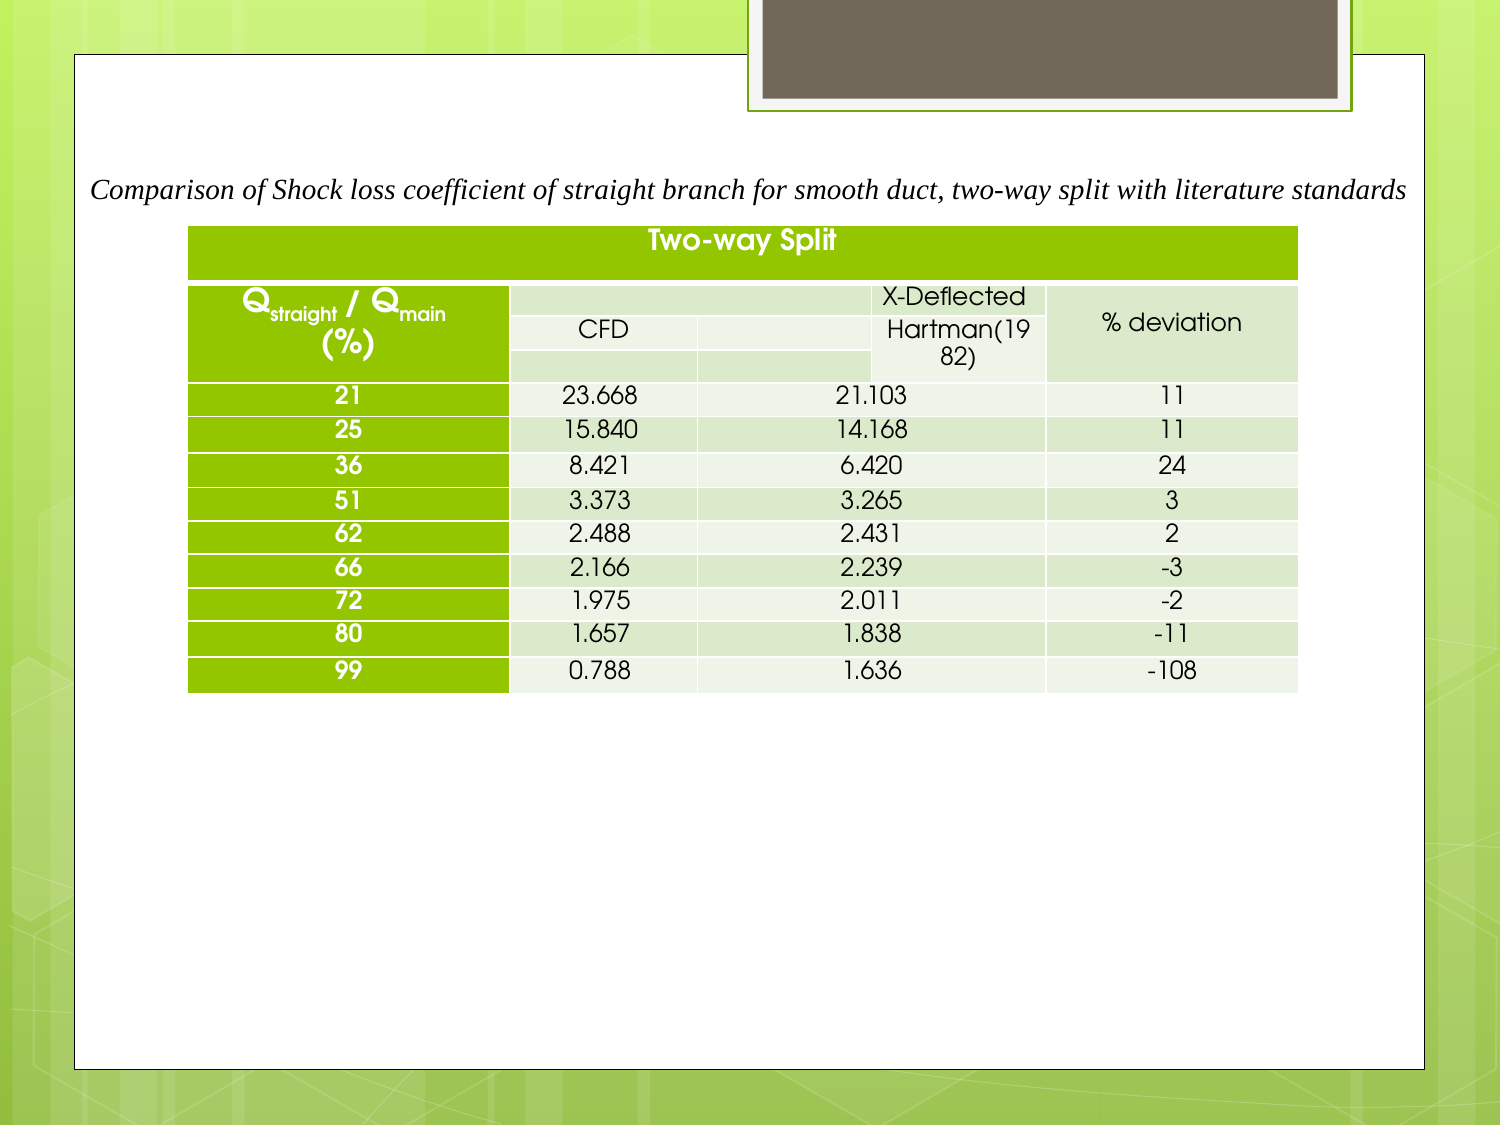

Comparison of Shock loss coefficient of straight branch for smooth duct, two-way split with literature standards
#
| Two-way Split |  |  |  |  |
| --- | --- | --- | --- | --- |
| Qstraight / Qmain (%) |  |  | X-Deflected | % deviation |
|  | CFD |  | Hartman(1982) |  |
|  |  |  |  |  |
| 21 | 23.668 | 21.103 |  | 11 |
| 25 | 15.840 | 14.168 |  | 11 |
| 36 | 8.421 | 6.420 |  | 24 |
| 51 | 3.373 | 3.265 |  | 3 |
| 62 | 2.488 | 2.431 |  | 2 |
| 66 | 2.166 | 2.239 |  | -3 |
| 72 | 1.975 | 2.011 |  | -2 |
| 80 | 1.657 | 1.838 |  | -11 |
| 99 | 0.788 | 1.636 |  | -108 |